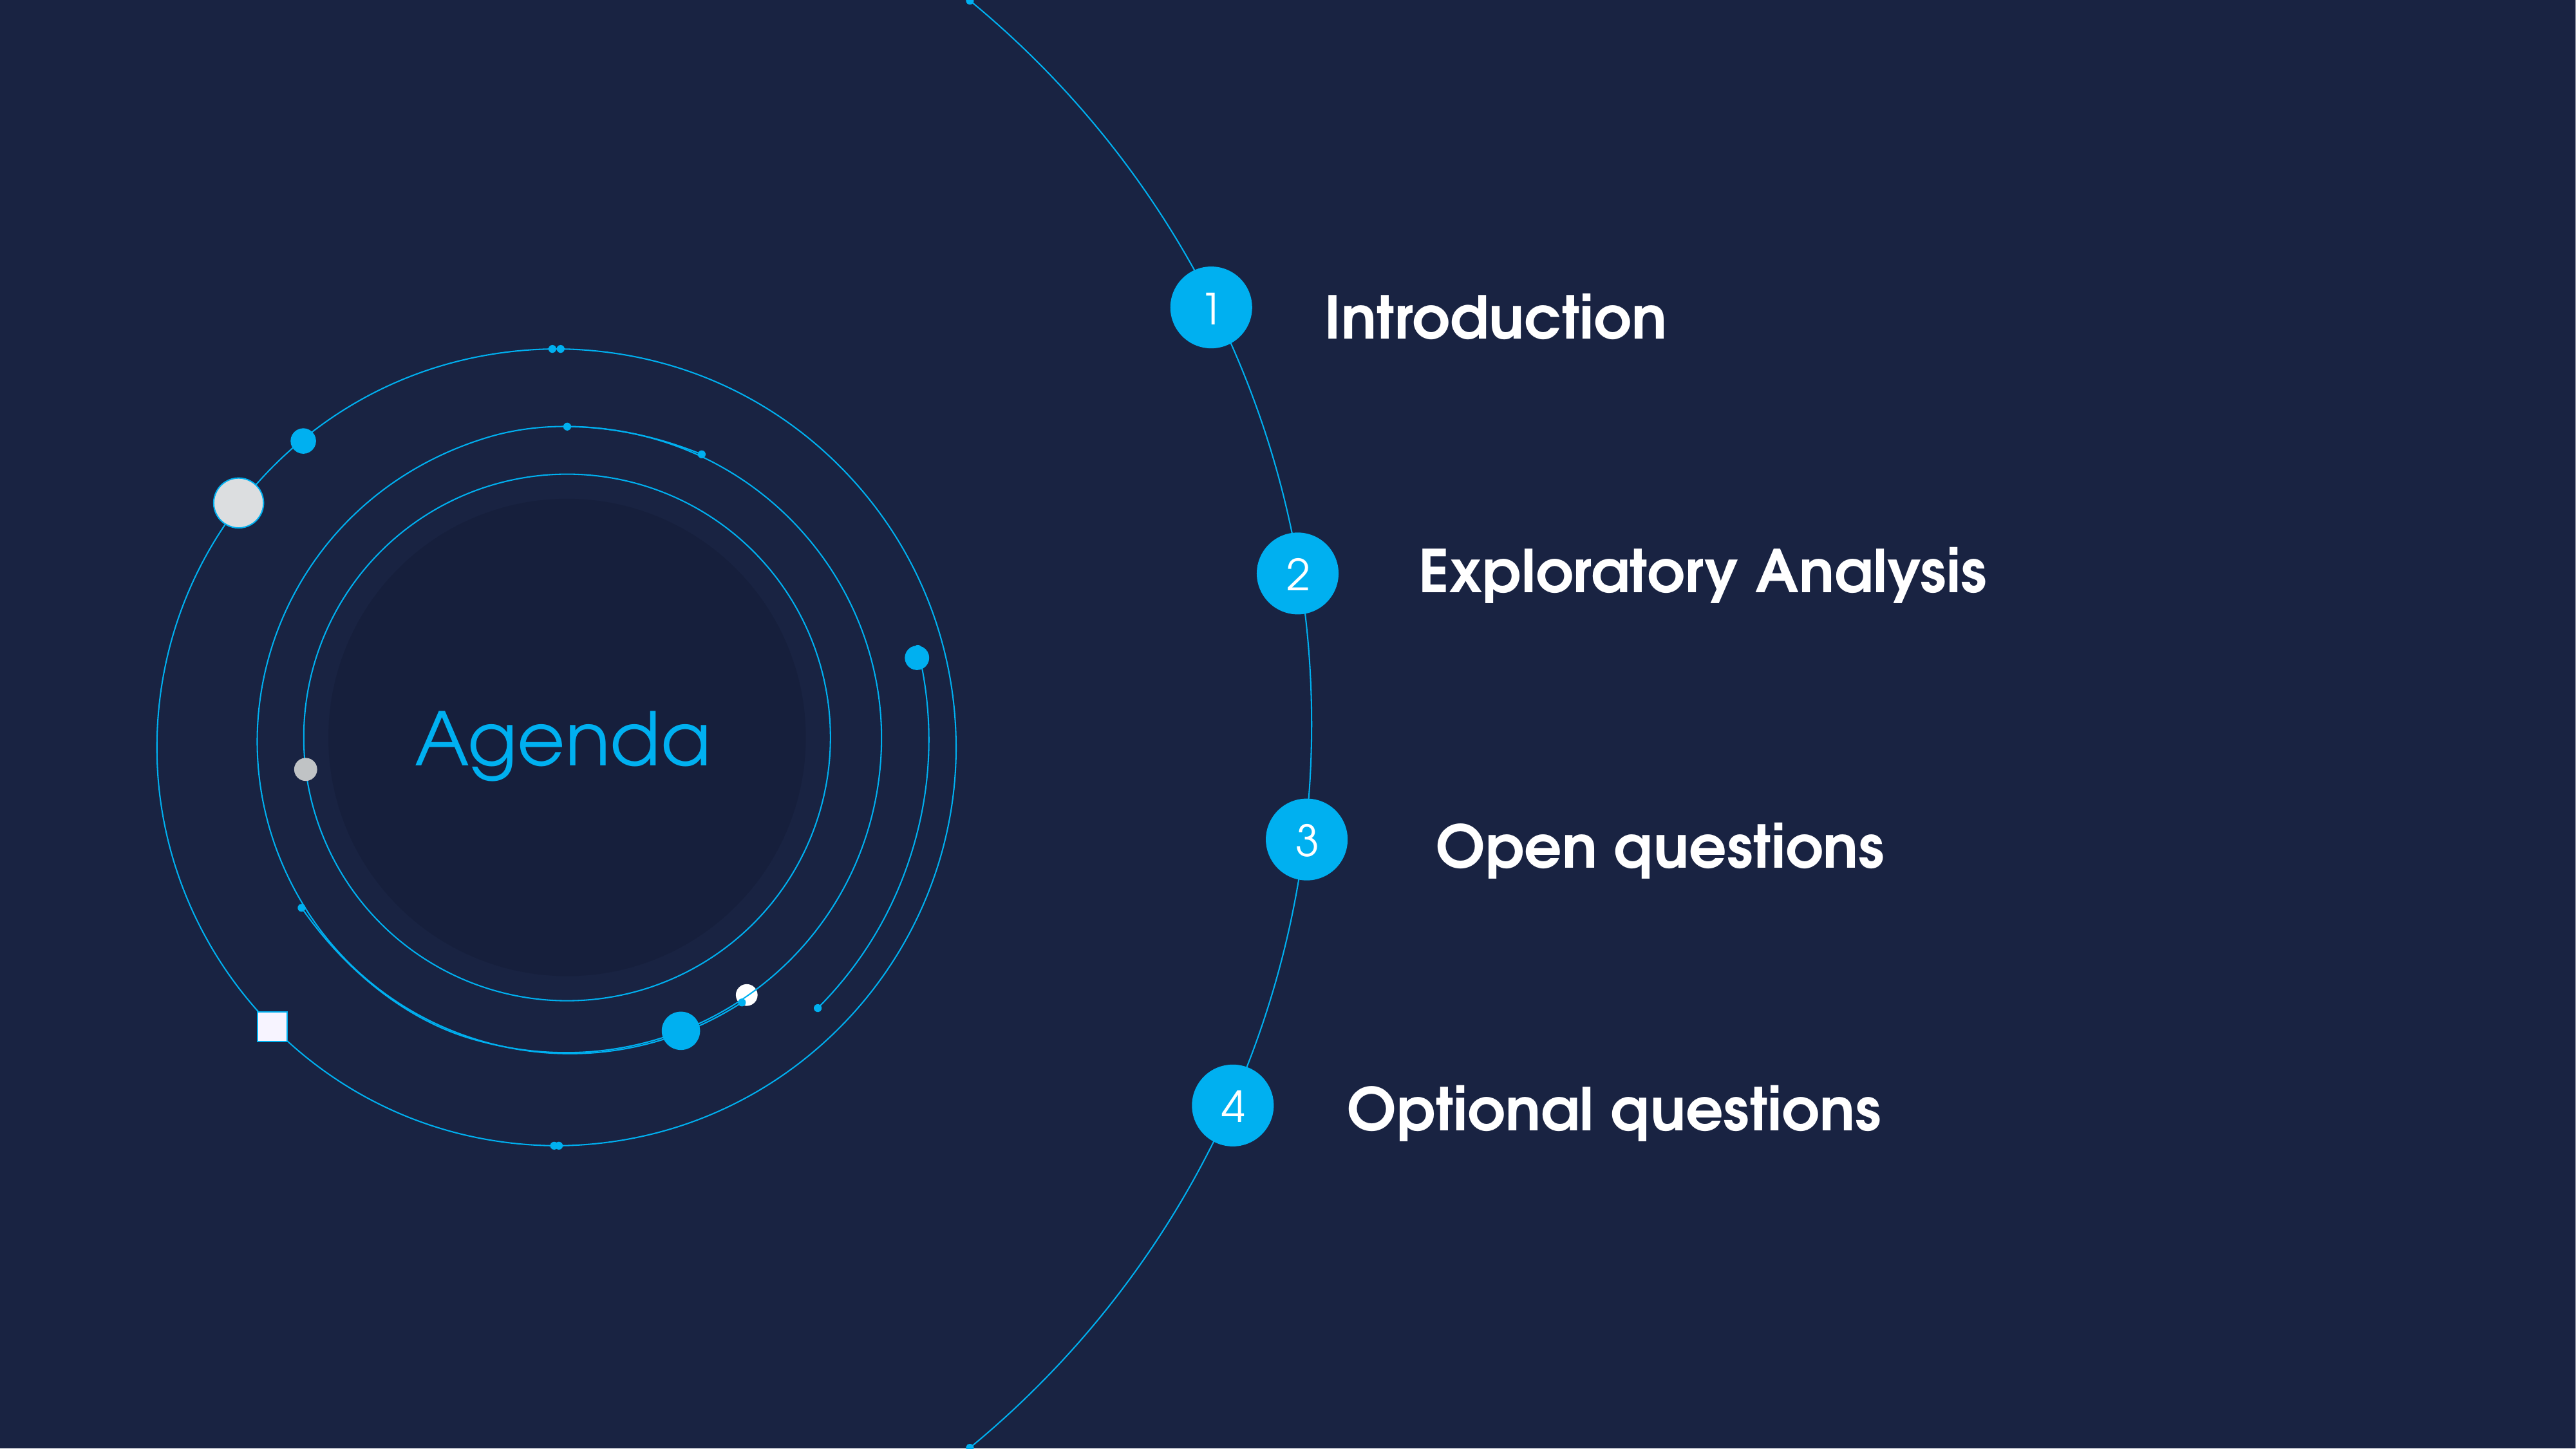

1
Introduction

Agenda
Exploratory Analysis
 2

 3
Open questions

 4
Optional questions